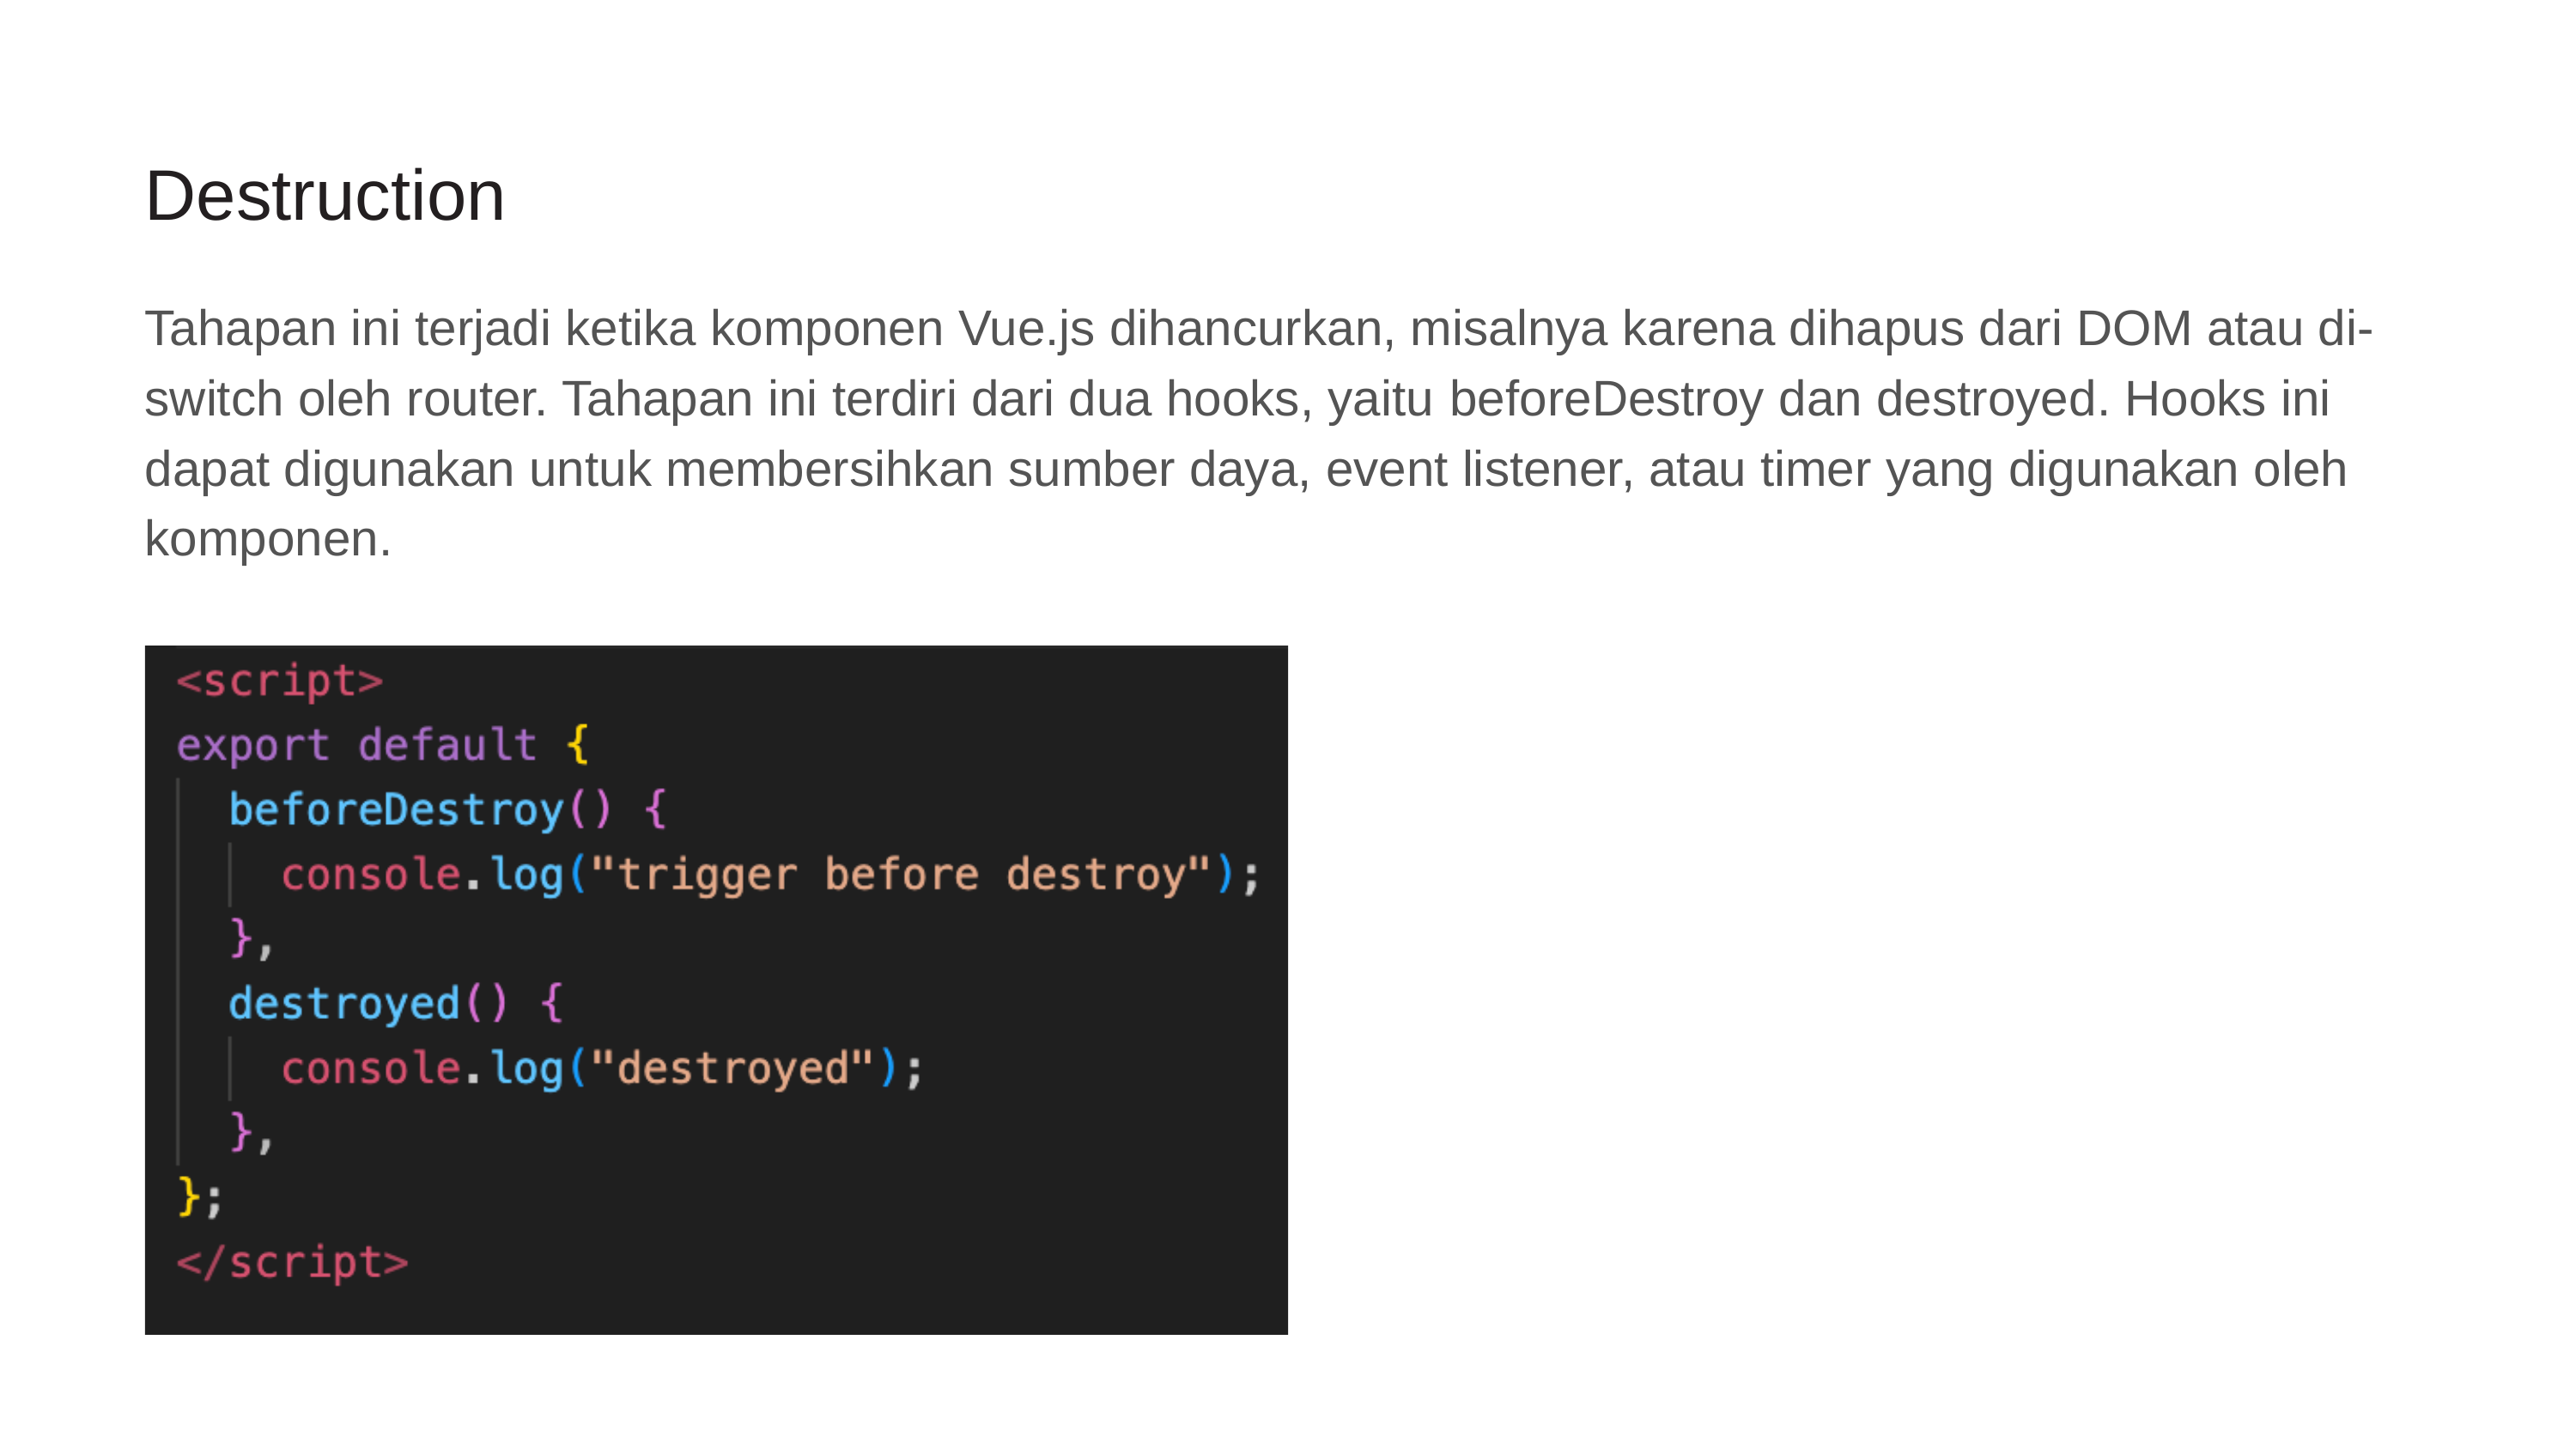

Destruction
Tahapan ini terjadi ketika komponen Vue.js dihancurkan, misalnya karena dihapus dari DOM atau di-switch oleh router. Tahapan ini terdiri dari dua hooks, yaitu beforeDestroy dan destroyed. Hooks ini dapat digunakan untuk membersihkan sumber daya, event listener, atau timer yang digunakan oleh komponen.